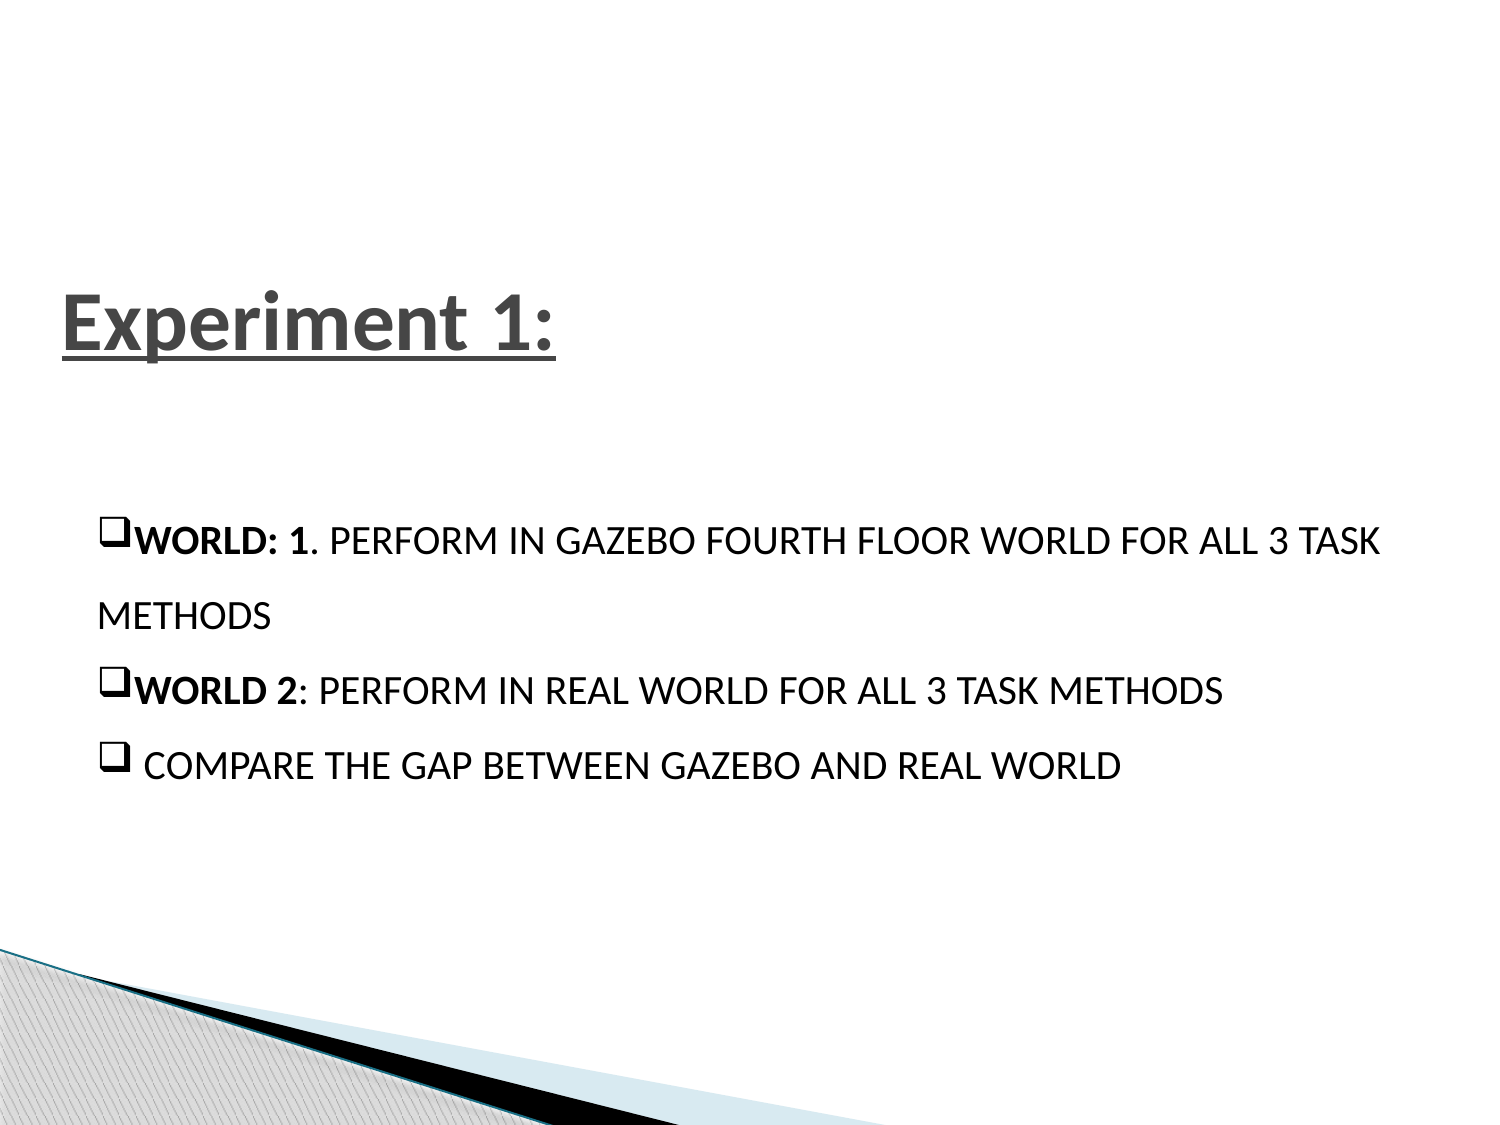

# Experiment 1:
WORLD: 1. PERFORM IN GAZEBO FOURTH FLOOR WORLD FOR ALL 3 TASK METHODS
WORLD 2: PERFORM IN REAL WORLD FOR ALL 3 TASK METHODS
 COMPARE THE GAP BETWEEN GAZEBO AND REAL WORLD